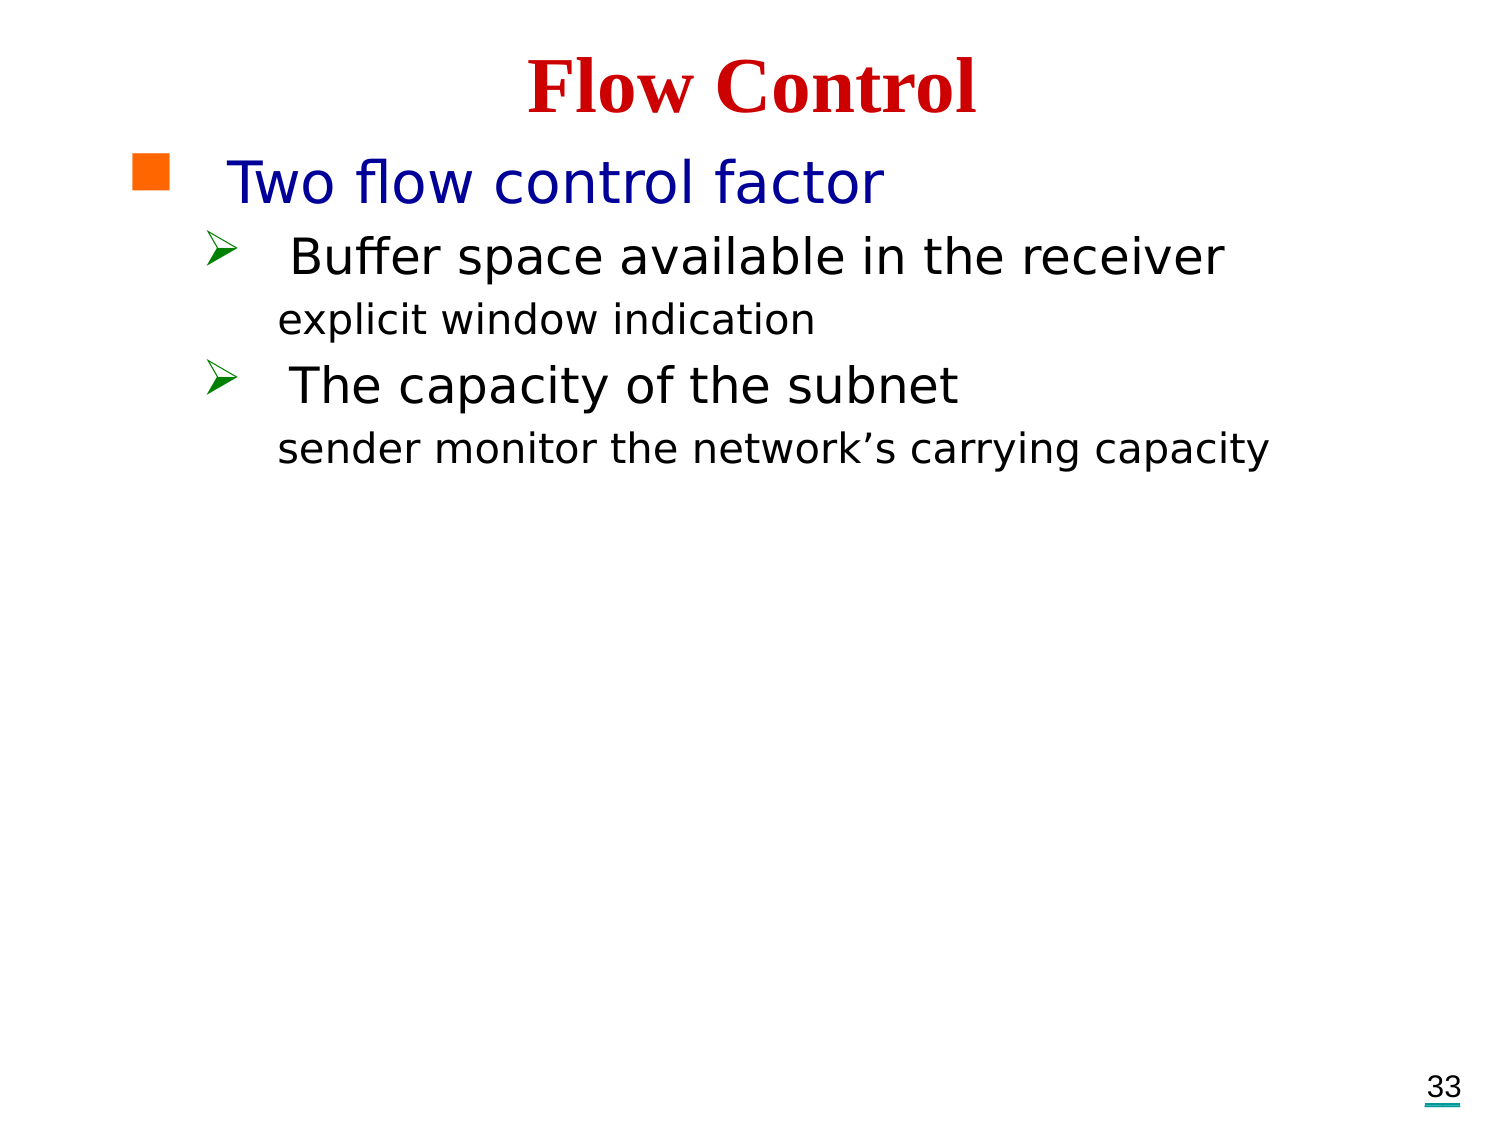

# Flow Control
Two flow control factor
Buffer space available in the receiver
explicit window indication
The capacity of the subnet
sender monitor the network’s carrying capacity